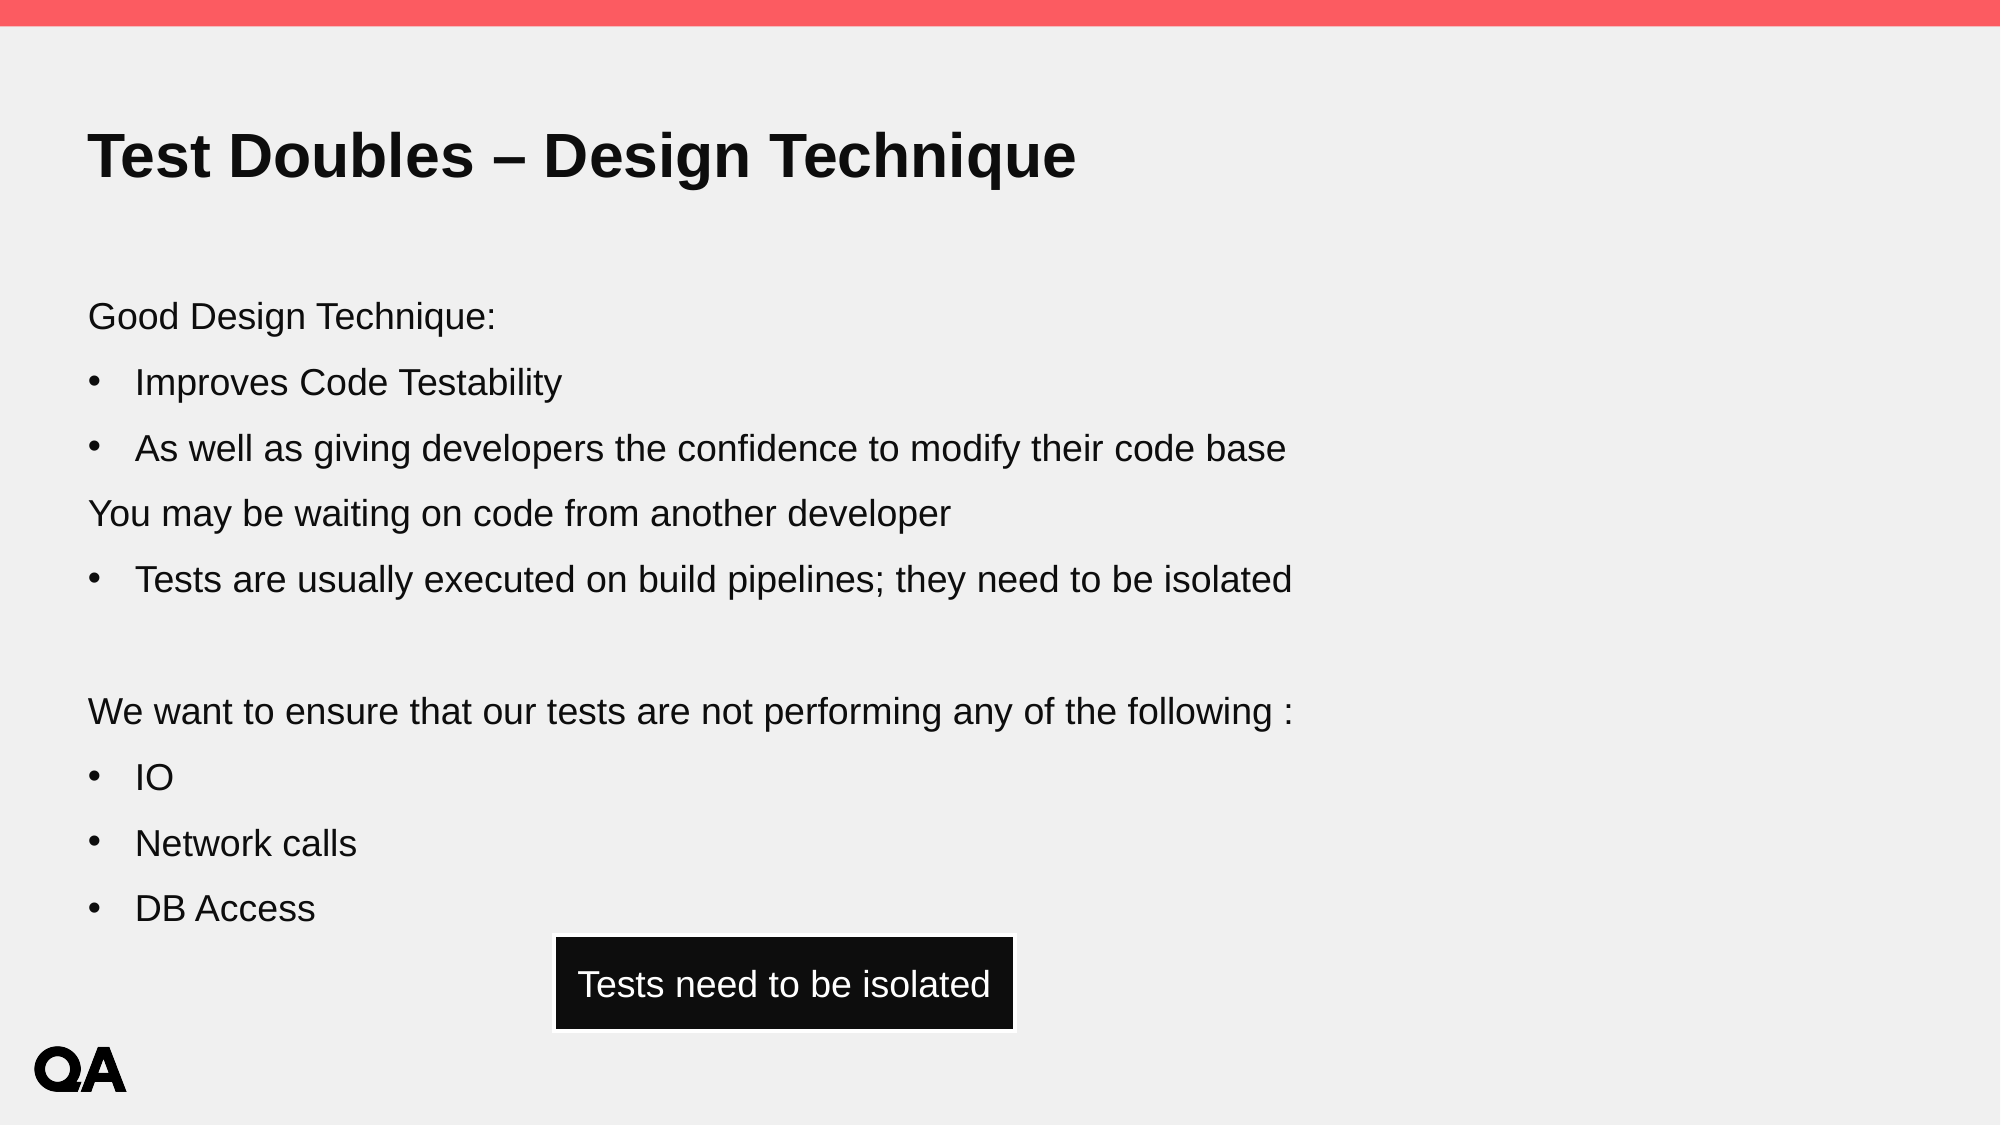

# Test Doubles – Design Technique
Good Design Technique:
Improves Code Testability
As well as giving developers the confidence to modify their code base
You may be waiting on code from another developer
Tests are usually executed on build pipelines; they need to be isolated

We want to ensure that our tests are not performing any of the following :
IO
Network calls
DB Access

Tests need to be isolated